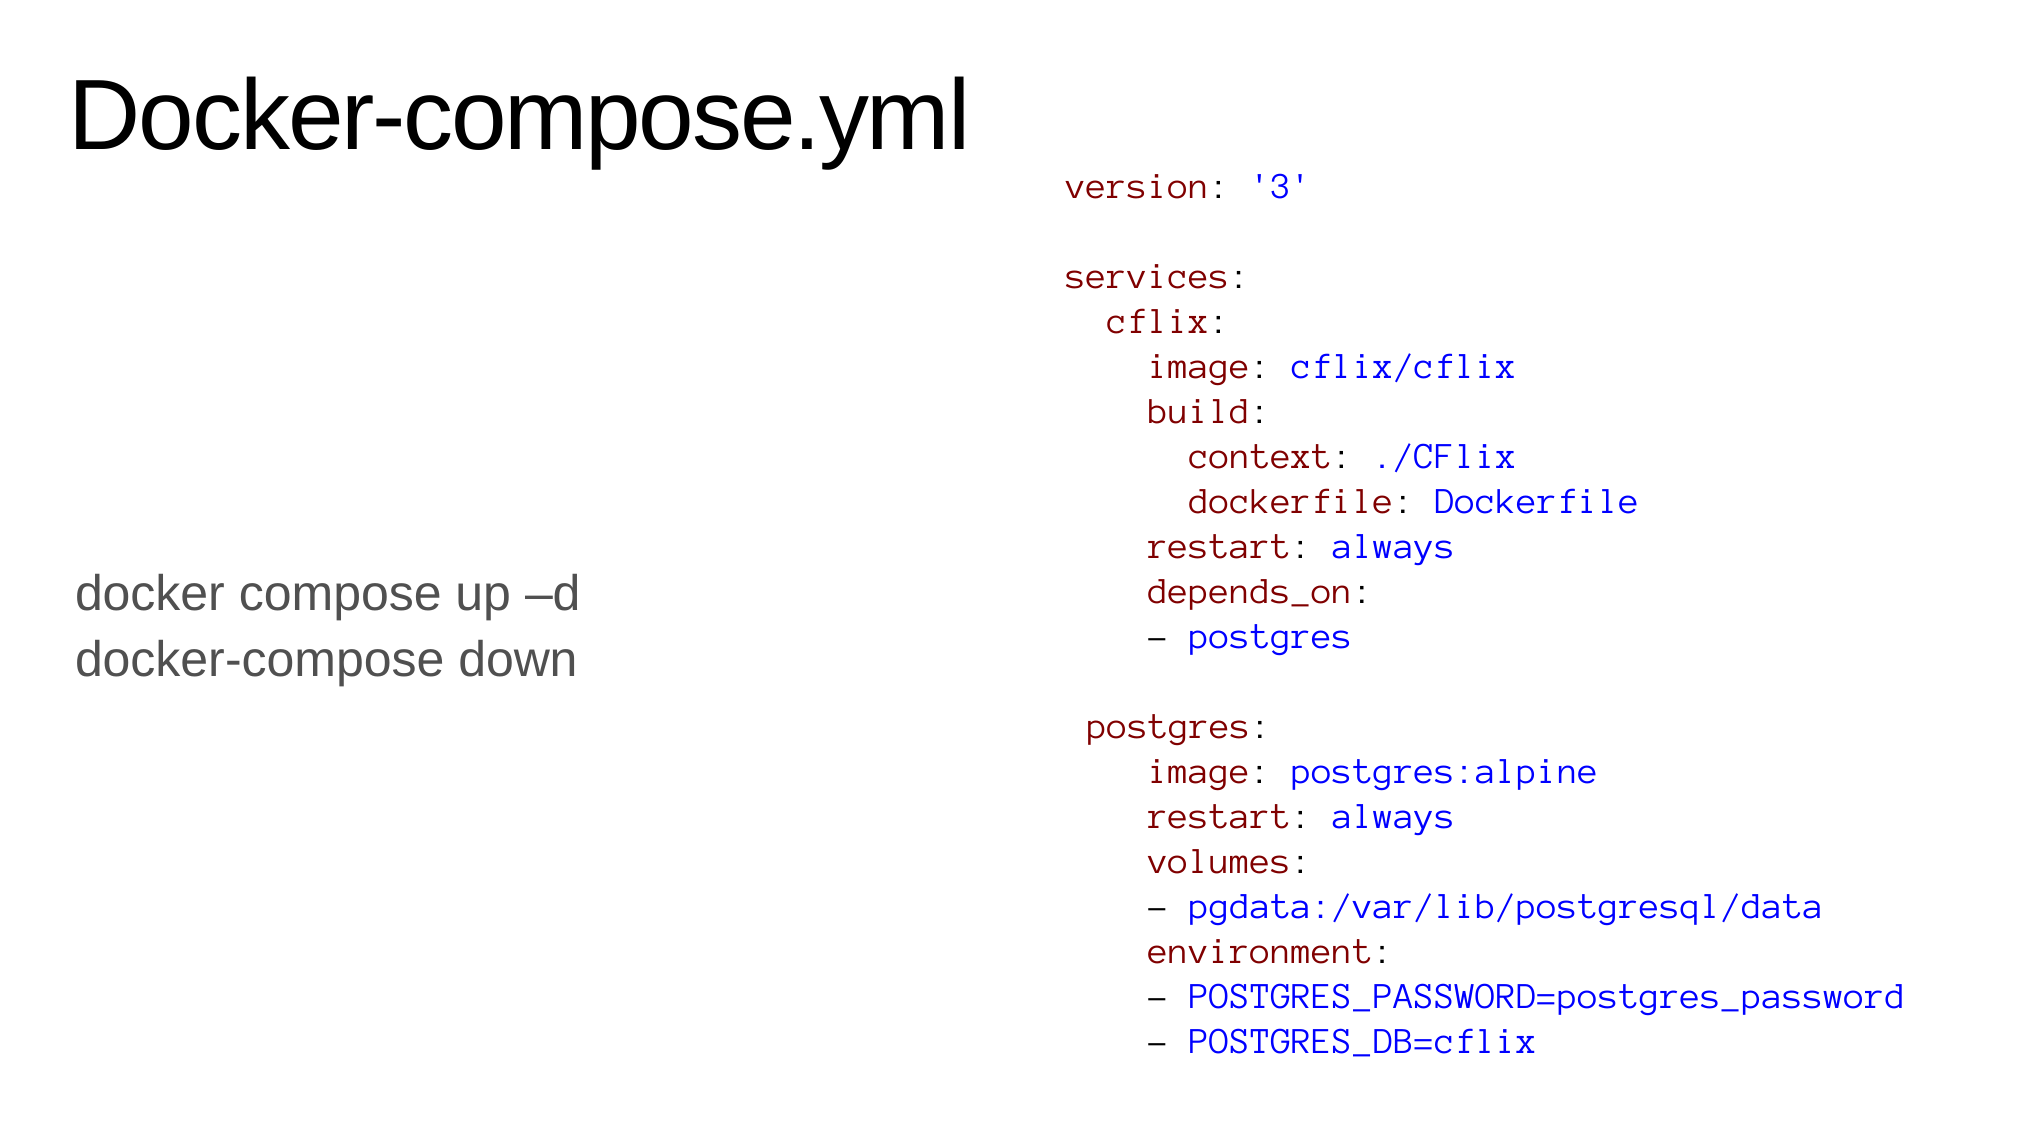

# Docker-compose.yml
version: '3'
services:
  cflix:
    image: cflix/cflix
    build:
      context: ./CFlix
      dockerfile: Dockerfile
    restart: always
    depends_on:
    - postgres
  postgres:
    image: postgres:alpine
    restart: always
    volumes:
    - pgdata:/var/lib/postgresql/data
    environment:
    - POSTGRES_PASSWORD=postgres_password
    - POSTGRES_DB=cflix

docker compose up –d
docker-compose down